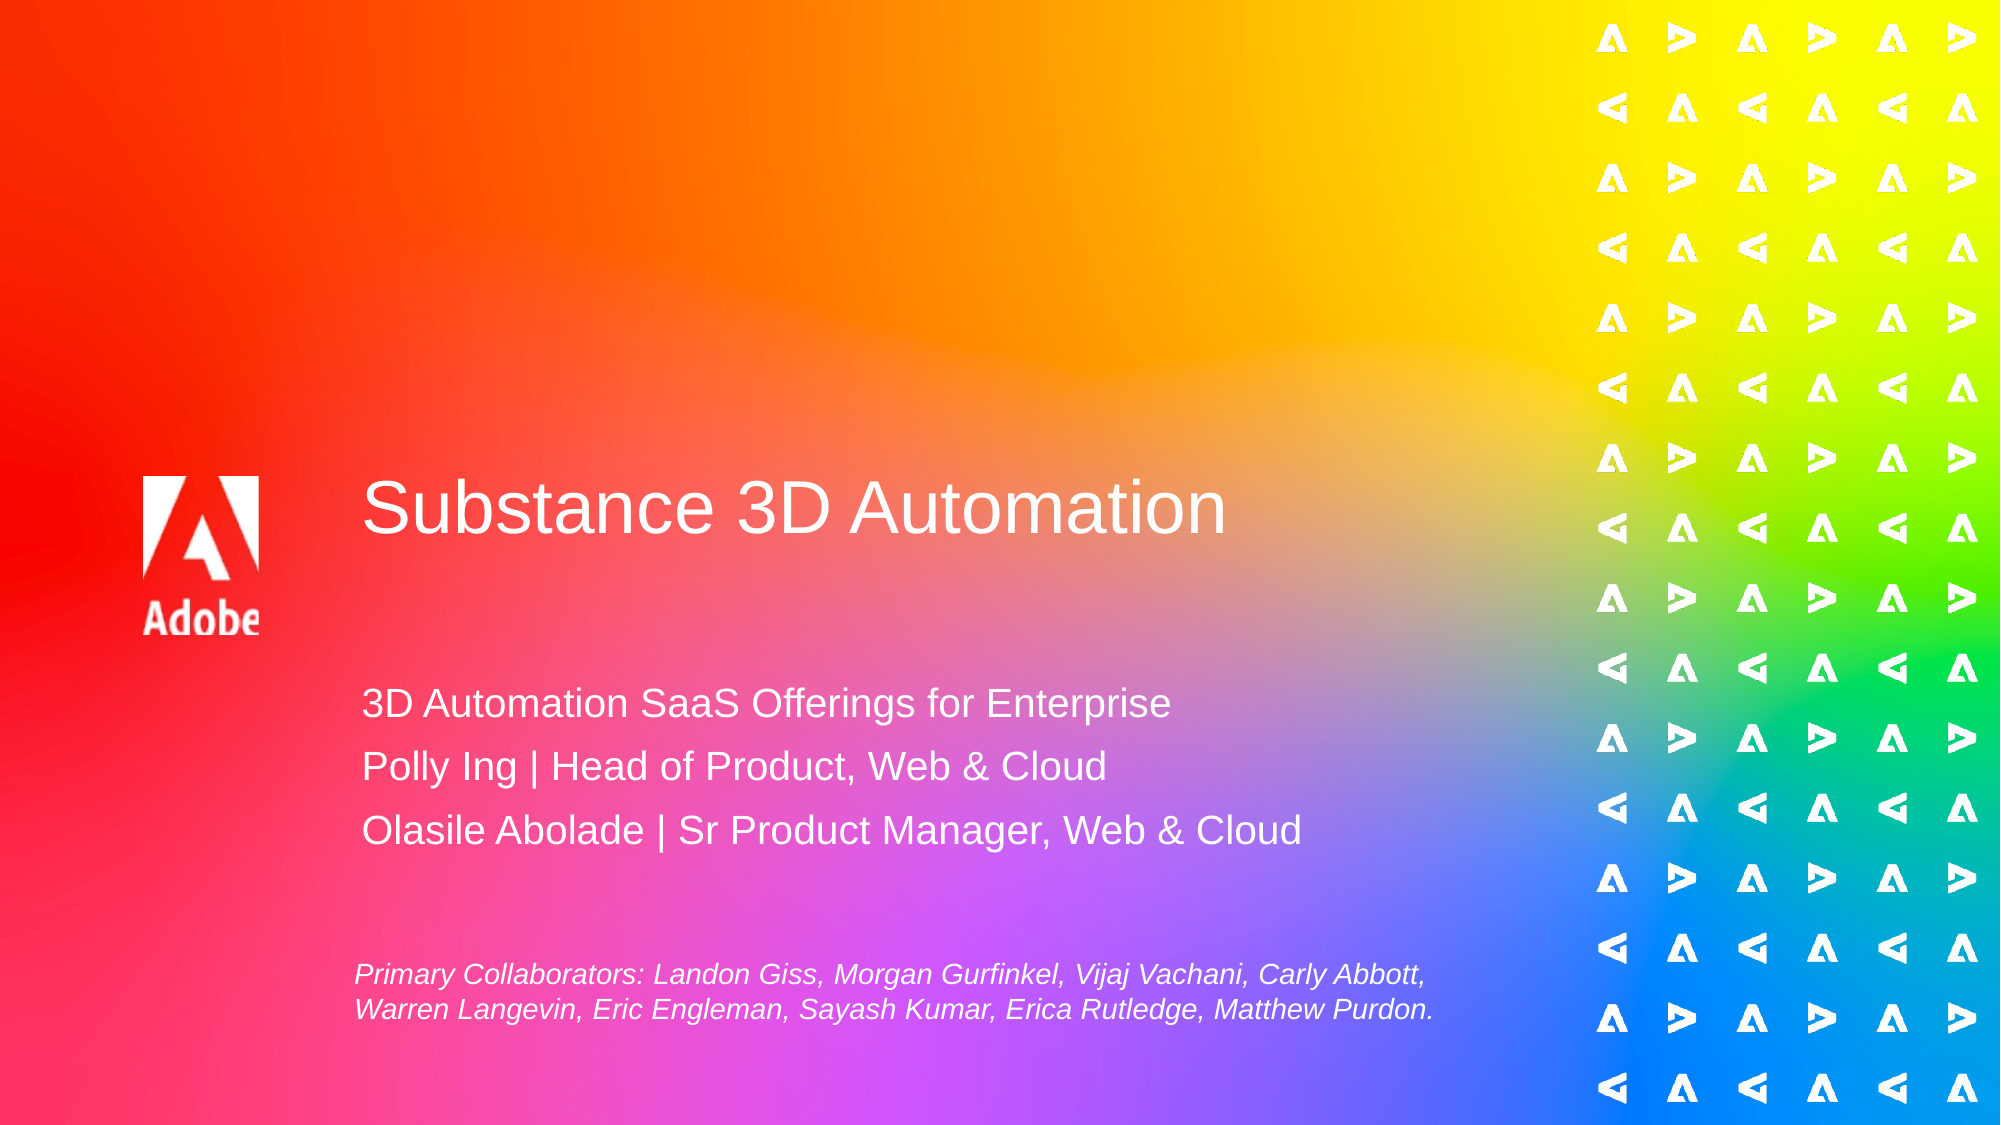

# Substance 3D Automation
3D Automation SaaS Offerings for Enterprise
Polly Ing | Head of Product, Web & Cloud
Olasile Abolade | Sr Product Manager, Web & Cloud
Primary Collaborators: Landon Giss, Morgan Gurfinkel, Vijaj Vachani, Carly Abbott, Warren Langevin, Eric Engleman, Sayash Kumar, Erica Rutledge, Matthew Purdon.